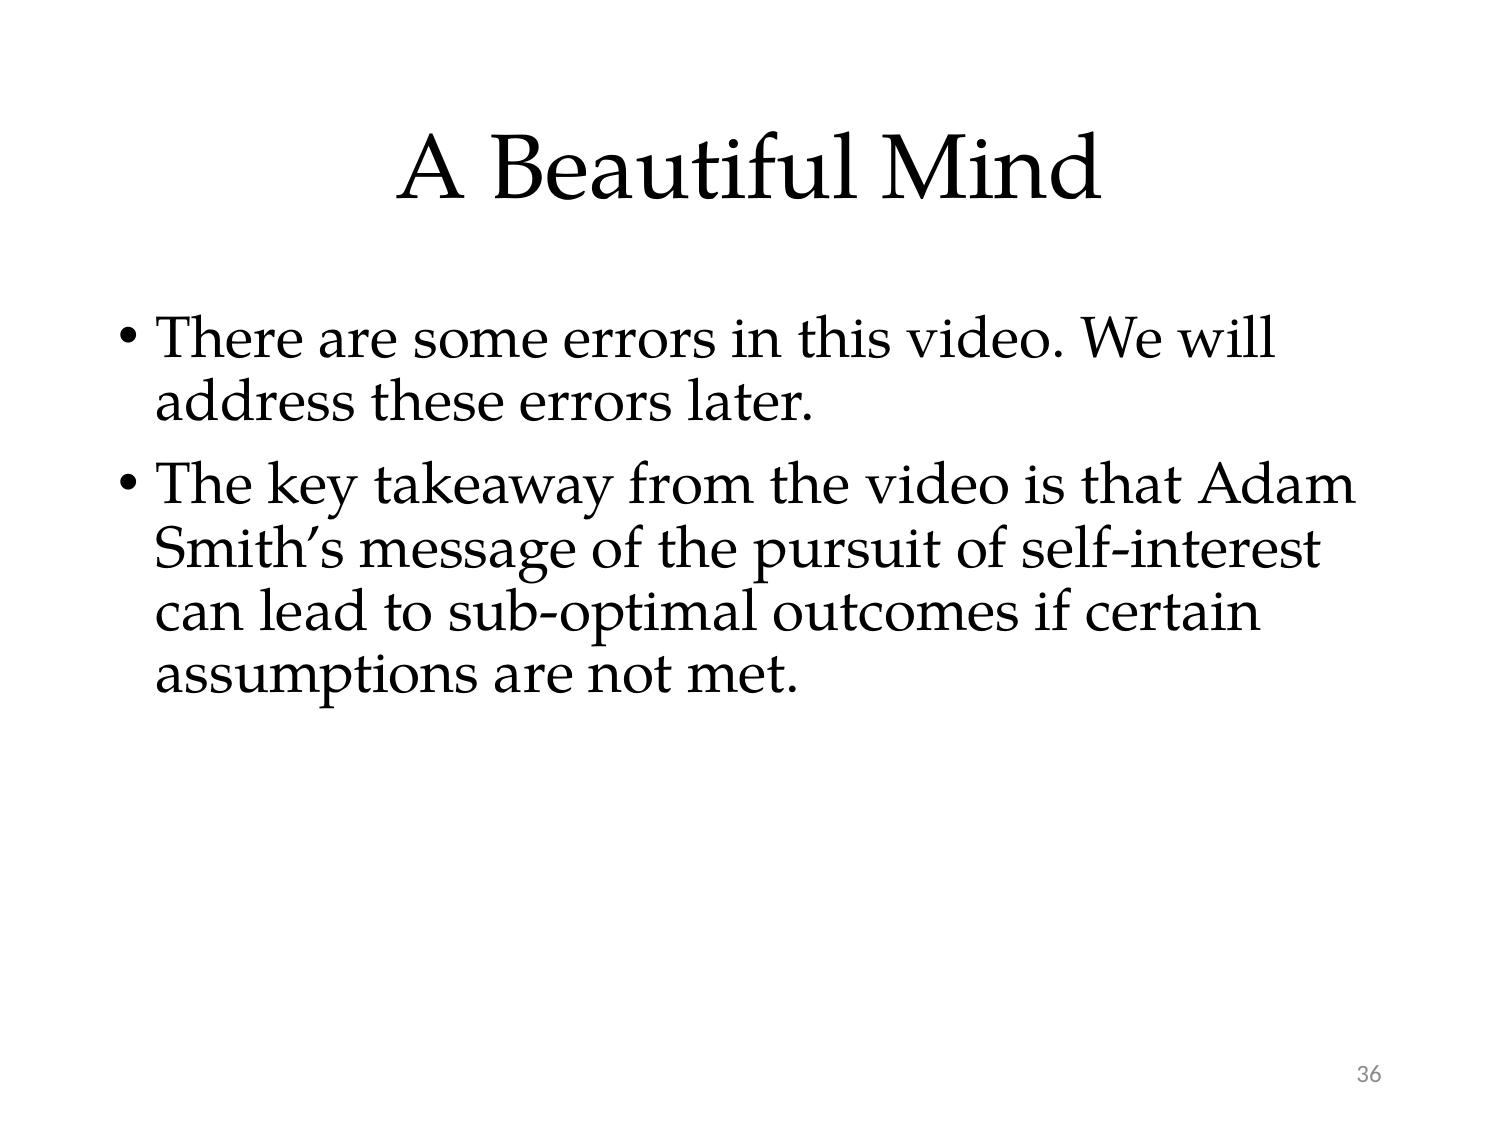

# A Beautiful Mind
There are some errors in this video. We will address these errors later.
The key takeaway from the video is that Adam Smith’s message of the pursuit of self-interest can lead to sub-optimal outcomes if certain assumptions are not met.
36